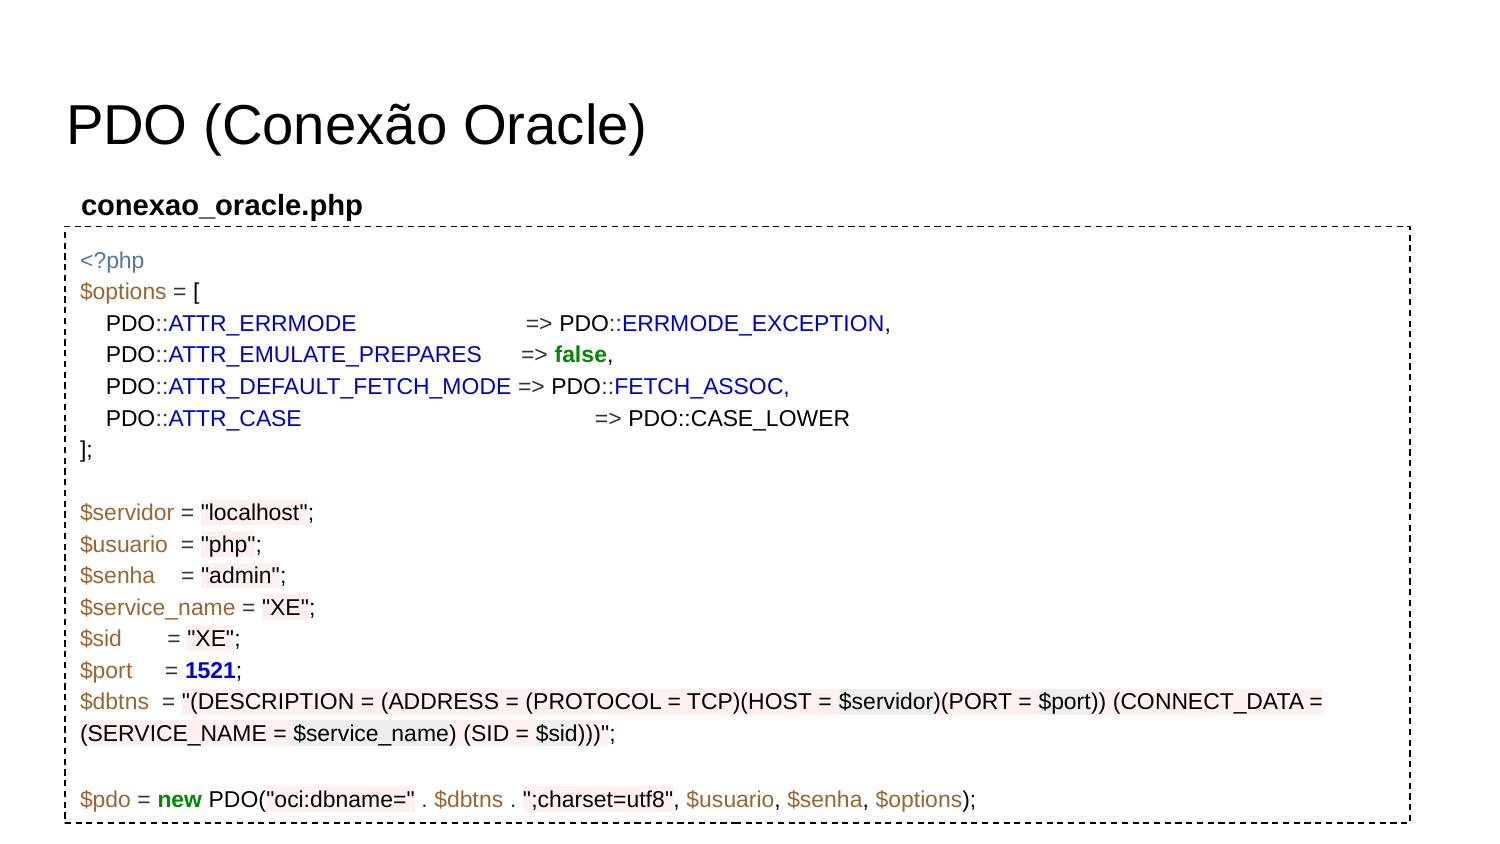

# PDO (Conexão Oracle)
conexao_oracle.php
<?php
$options = [
    PDO::ATTR_ERRMODE                          => PDO::ERRMODE_EXCEPTION,
    PDO::ATTR_EMULATE_PREPARES      => false,
    PDO::ATTR_DEFAULT_FETCH_MODE => PDO::FETCH_ASSOC,
    PDO::ATTR_CASE 		          => PDO::CASE_LOWER
];

$servidor = "localhost";
$usuario  = "php";
$senha    = "admin";
$service_name = "XE";
$sid       = "XE";
$port     = 1521;
$dbtns  = "(DESCRIPTION = (ADDRESS = (PROTOCOL = TCP)(HOST = $servidor)(PORT = $port)) (CONNECT_DATA = (SERVICE_NAME = $service_name) (SID = $sid)))";

$pdo = new PDO("oci:dbname=" . $dbtns . ";charset=utf8", $usuario, $senha, $options);